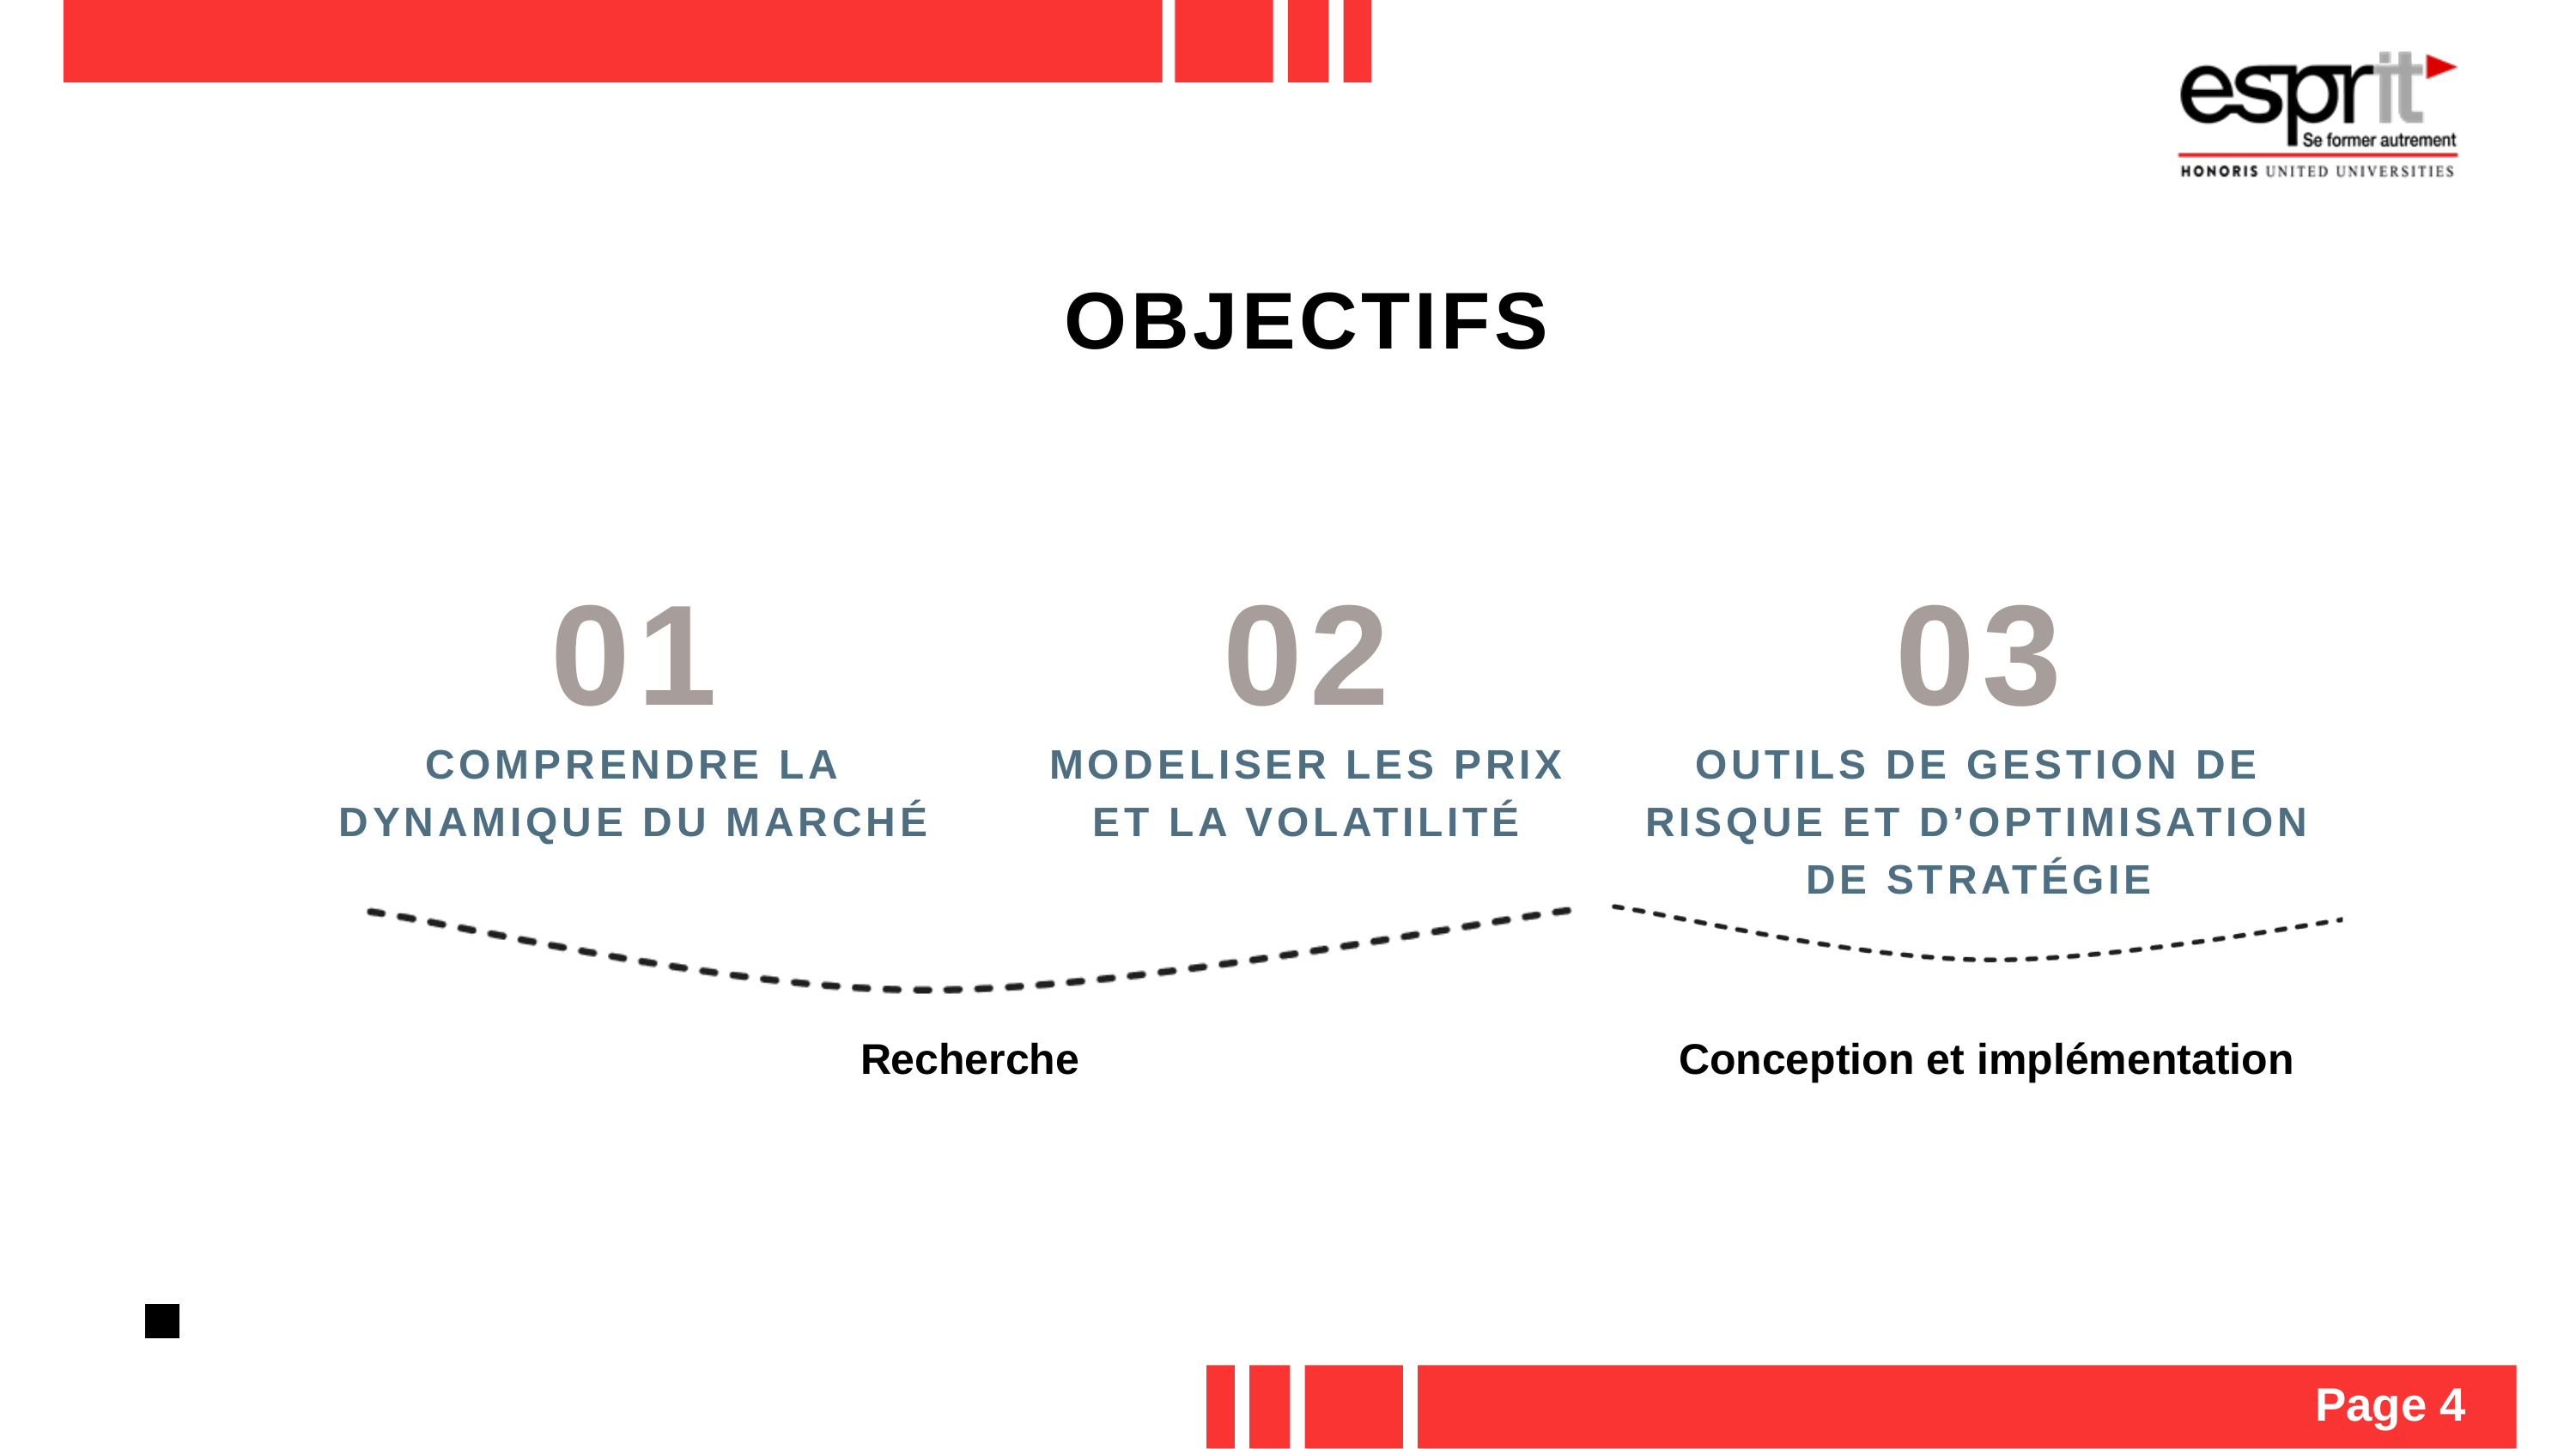

OBJECTIFS
01
COMPRENDRE LA DYNAMIQUE DU MARCHÉ
02
MODELISER LES PRIX
ET LA VOLATILITÉ
03
OUTILS DE GESTION DE RISQUE ET D’OPTIMISATION DE STRATÉGIE

Recherche
Conception et implémentation

Page 4